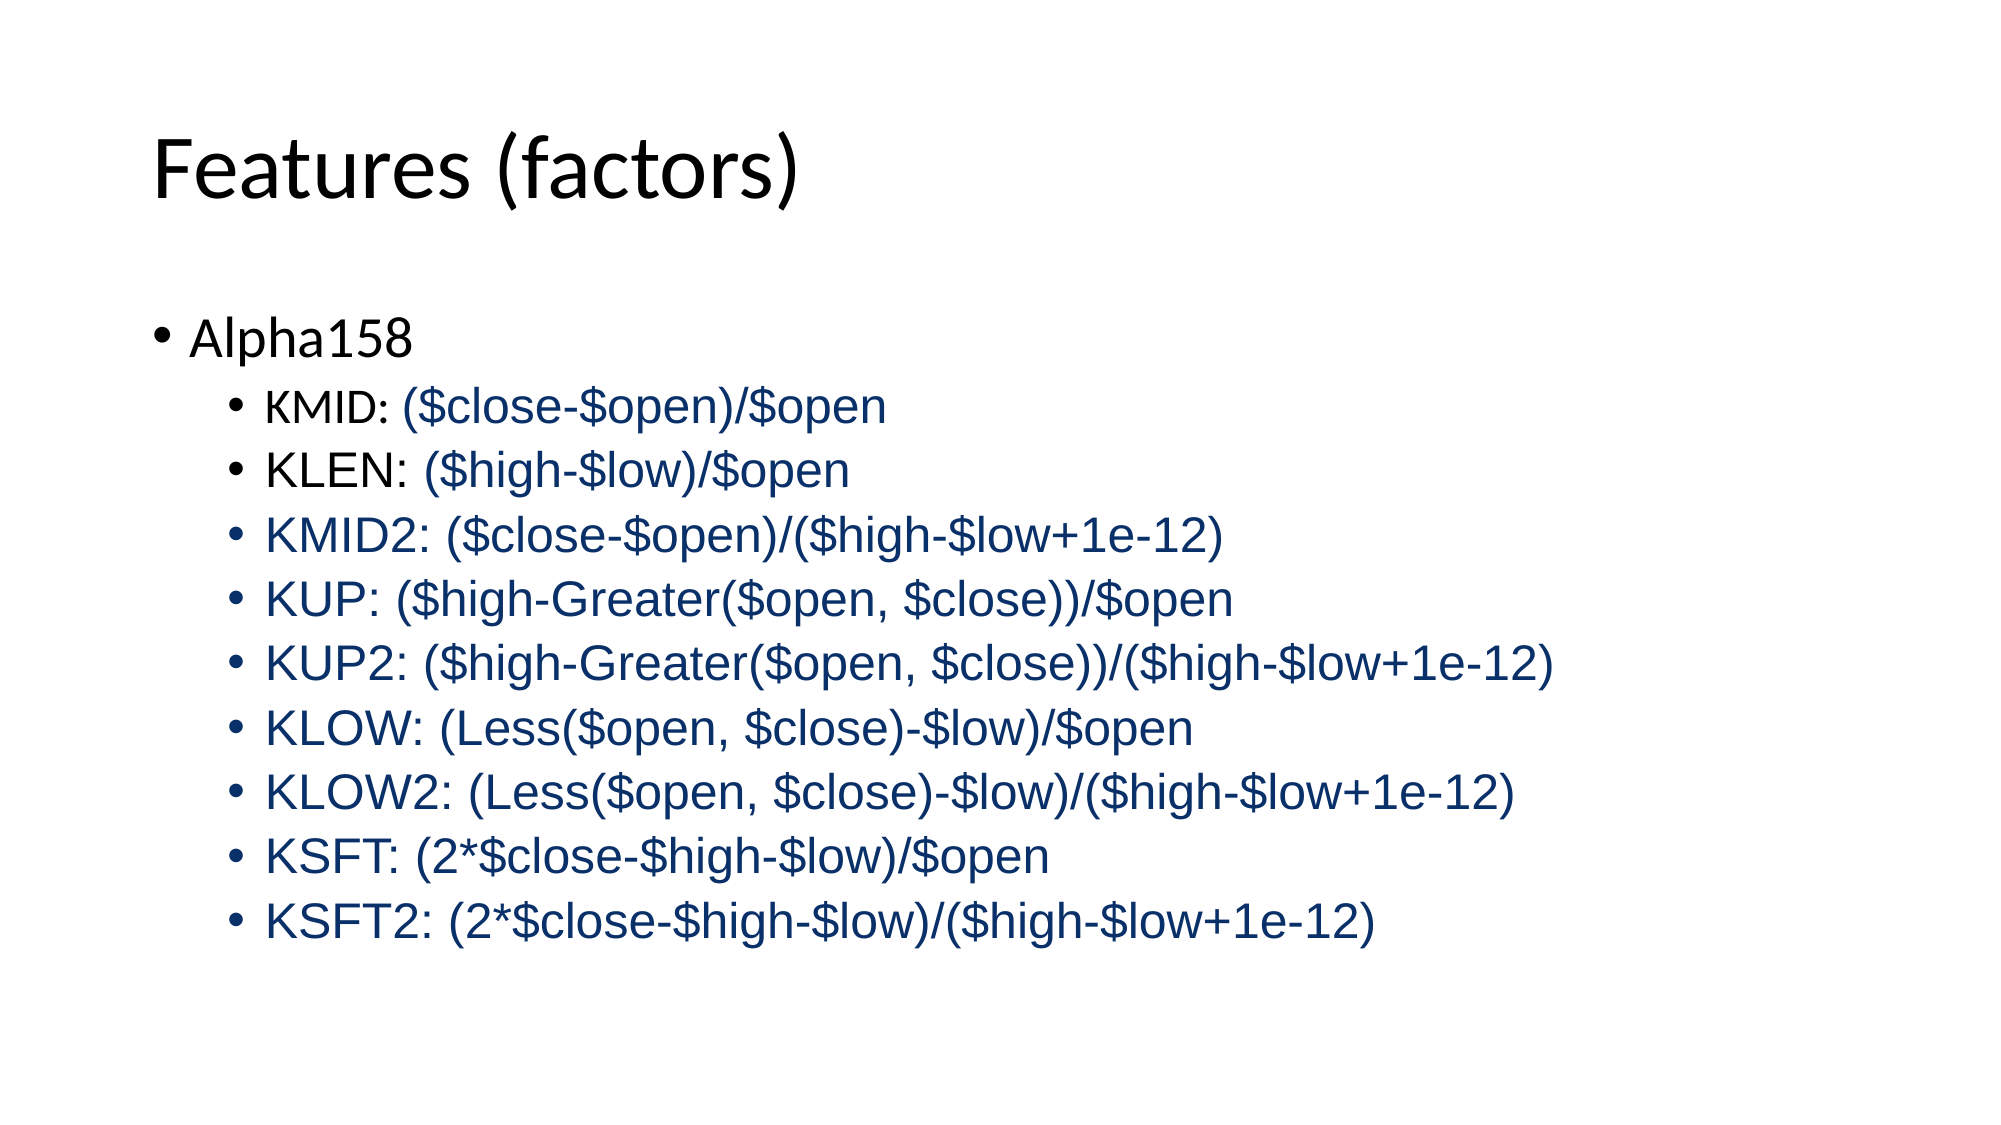

# Features (factors)
Alpha158
KMID: ($close-$open)/$open
KLEN: ($high-$low)/$open
KMID2: ($close-$open)/($high-$low+1e-12)
KUP: ($high-Greater($open, $close))/$open
KUP2: ($high-Greater($open, $close))/($high-$low+1e-12)
KLOW: (Less($open, $close)-$low)/$open
KLOW2: (Less($open, $close)-$low)/($high-$low+1e-12)
KSFT: (2*$close-$high-$low)/$open
KSFT2: (2*$close-$high-$low)/($high-$low+1e-12)